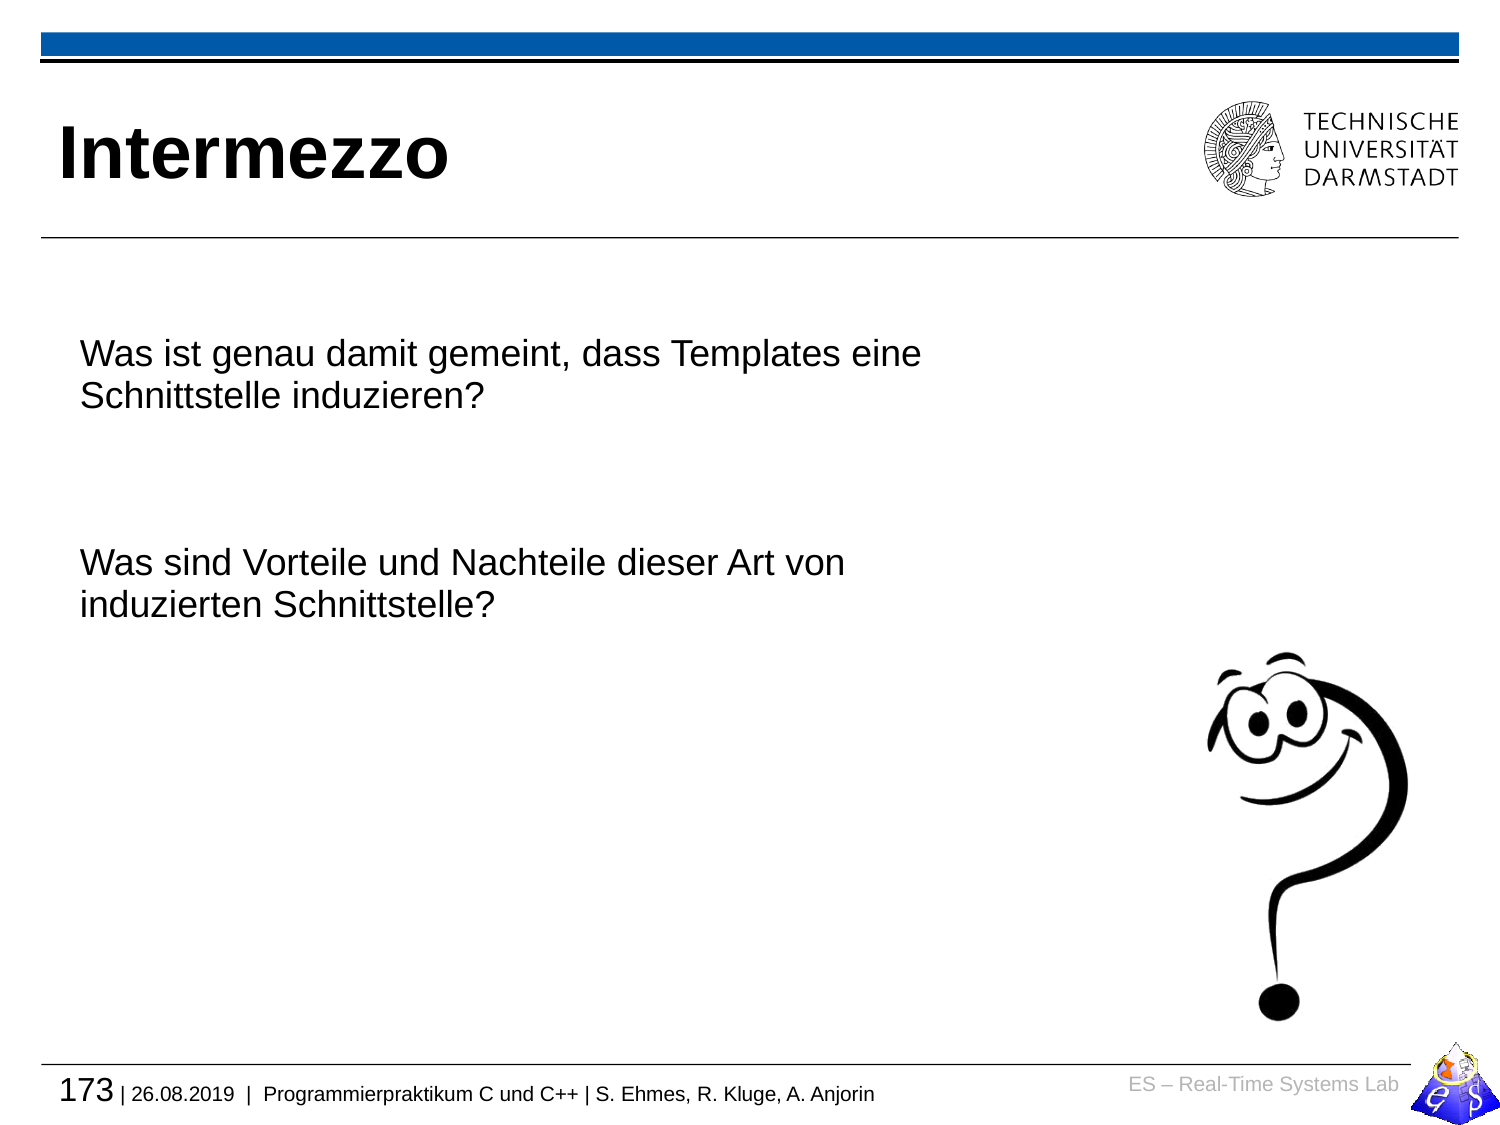

# Intermezzo
Was ist genau damit gemeint, dass Templates eine Schnittstelle induzieren?

Was sind Vorteile und Nachteile dieser Art von induzierten Schnittstelle?